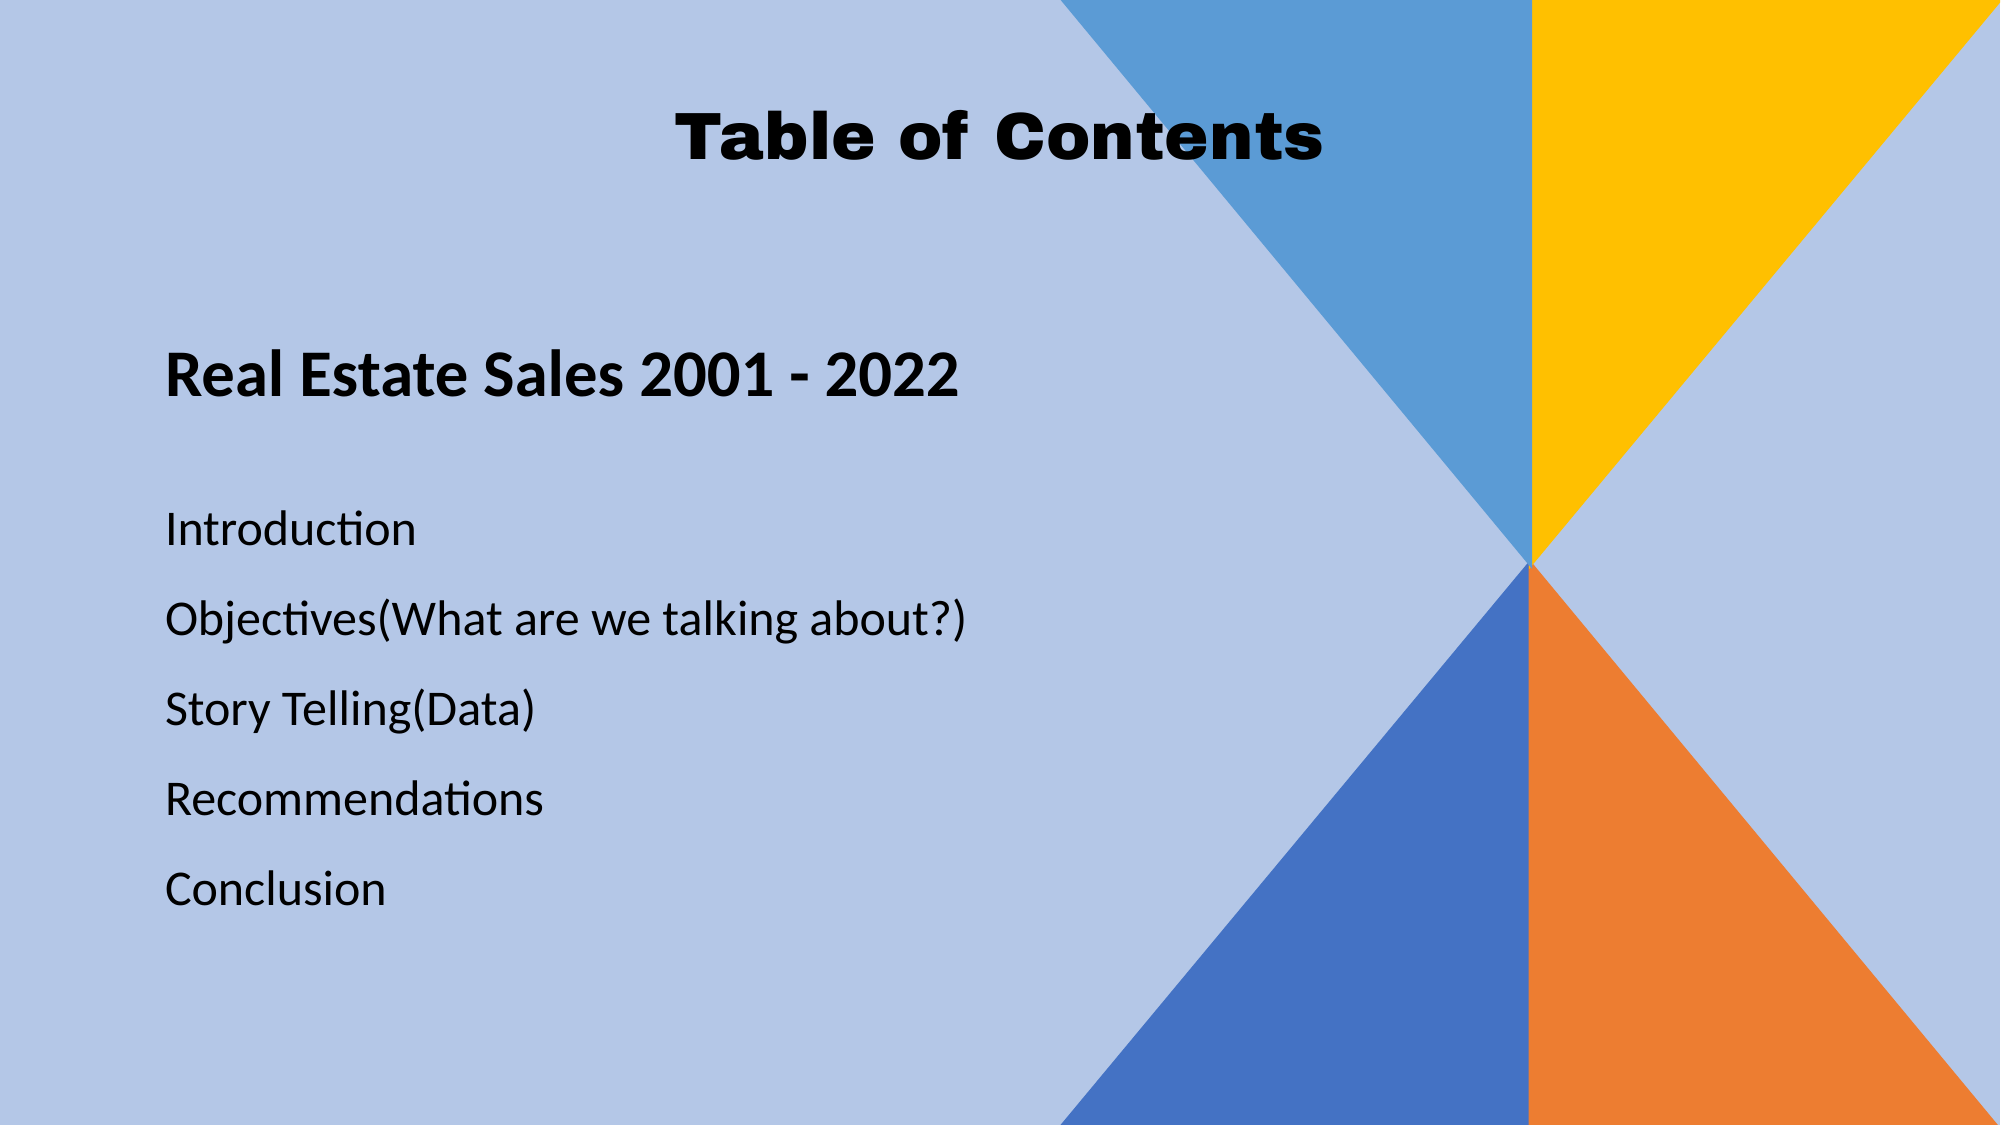

Table of Contents
2
# Real Estate Sales 2001 - 2022
Introduction
Objectives(What are we talking about?)
Story Telling(Data)
Recommendations
Conclusion